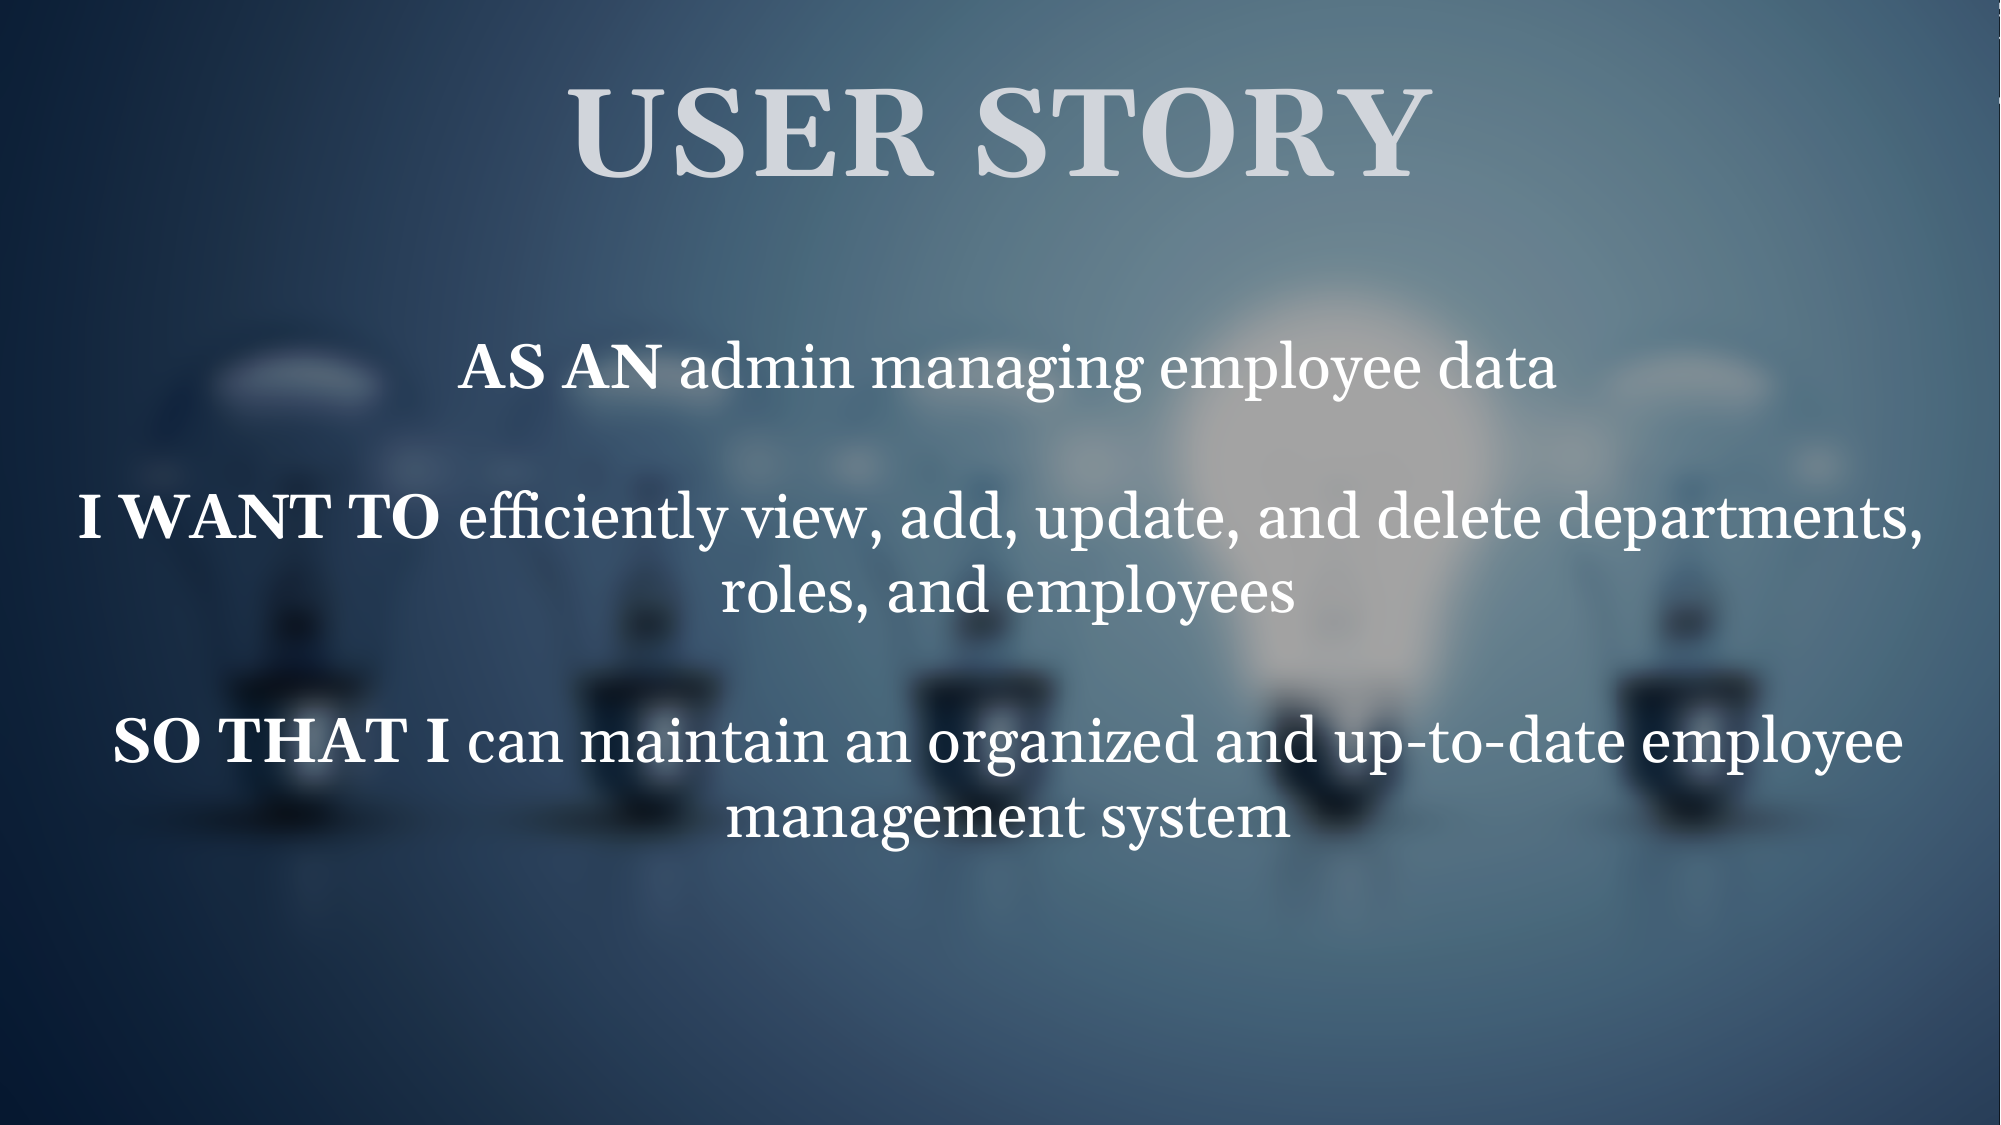

USER STORY

AS AN admin managing employee data

I WANT TO efficiently view, add, update, and delete departments,
roles, and employees

SO THAT I can maintain an organized and up-to-date employee management system